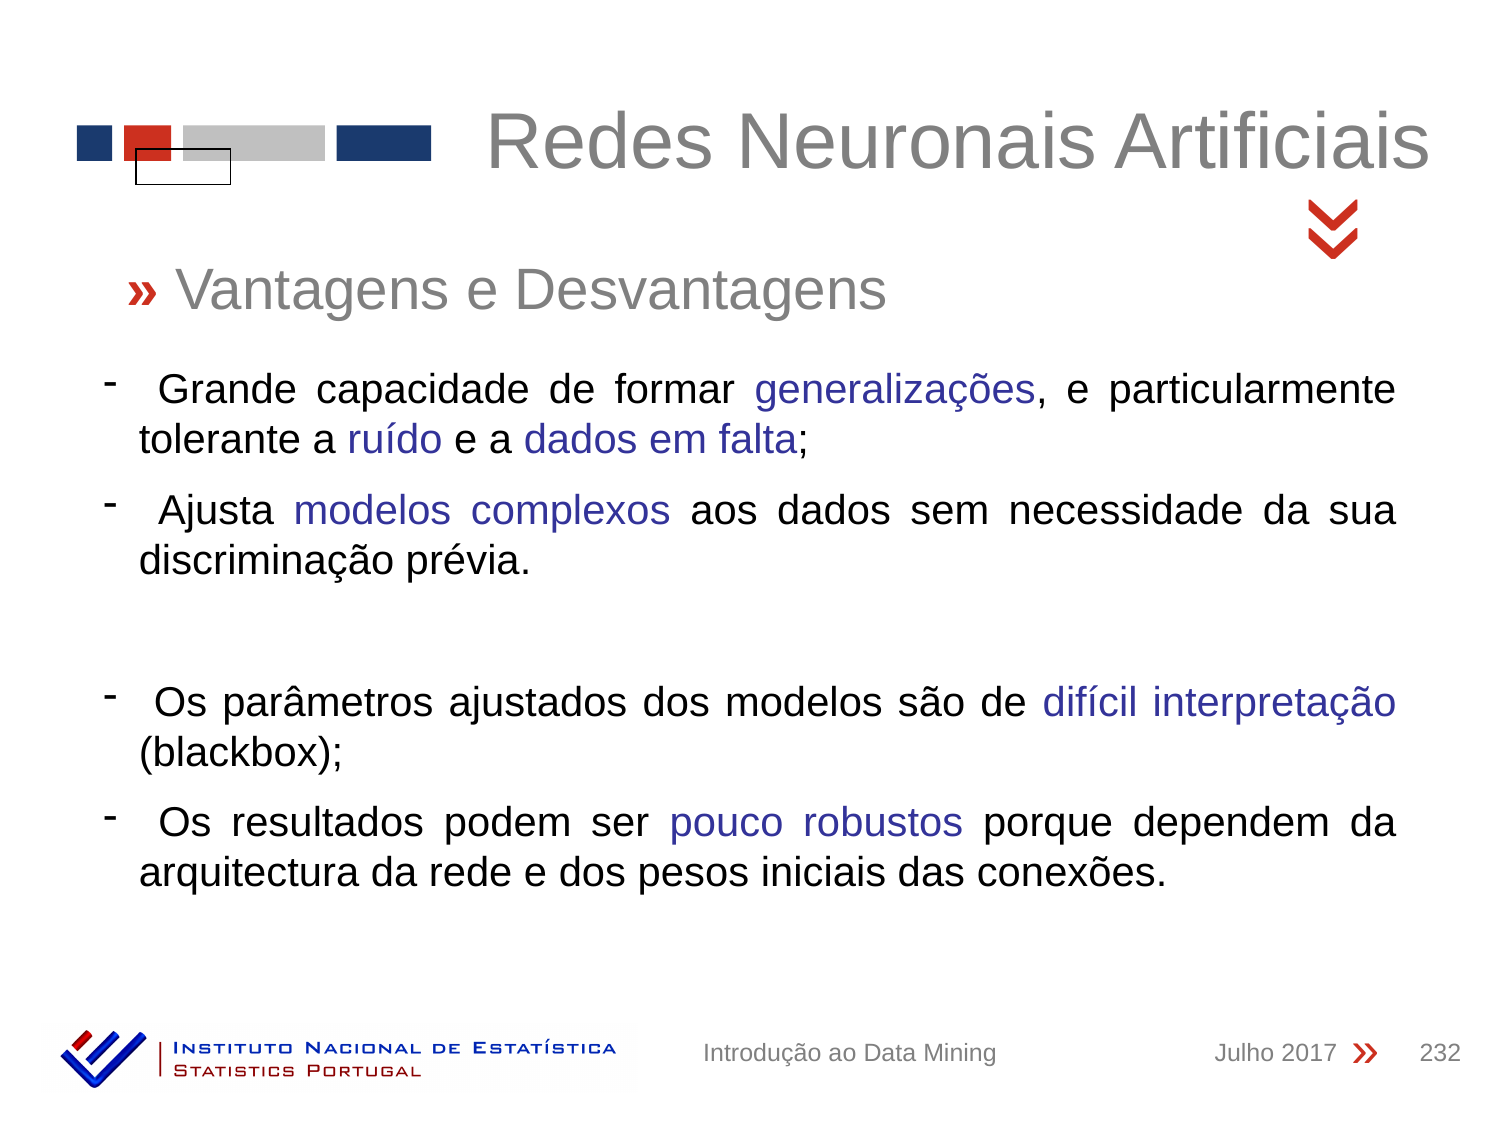

Redes Neuronais Artificiais
«
» Vantagens e Desvantagens
 Grande capacidade de formar generalizações, e particularmente tolerante a ruído e a dados em falta;
 Ajusta modelos complexos aos dados sem necessidade da sua discriminação prévia.

 Os parâmetros ajustados dos modelos são de difícil interpretação (blackbox);
 Os resultados podem ser pouco robustos porque dependem da arquitectura da rede e dos pesos iniciais das conexões.
Introdução ao Data Mining
Julho 2017
232
«